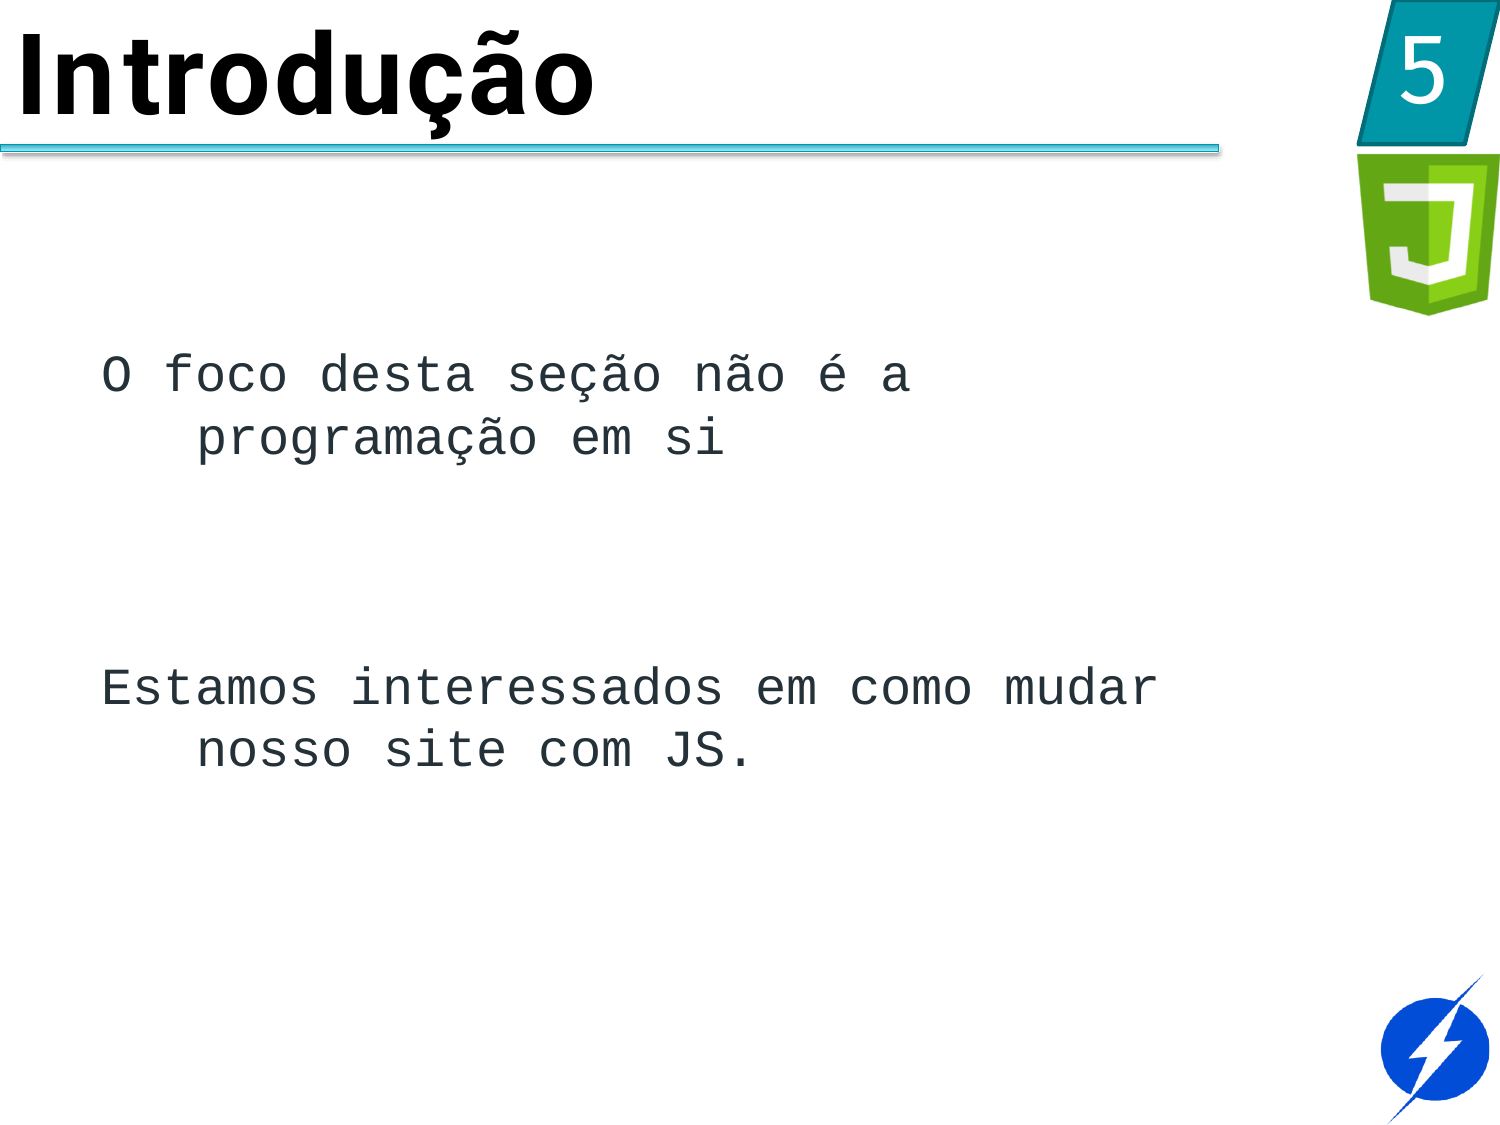

# Introdução
5

O foco desta seção não é a  programação em si
Estamos interessados em como mudar  nosso site com JS.